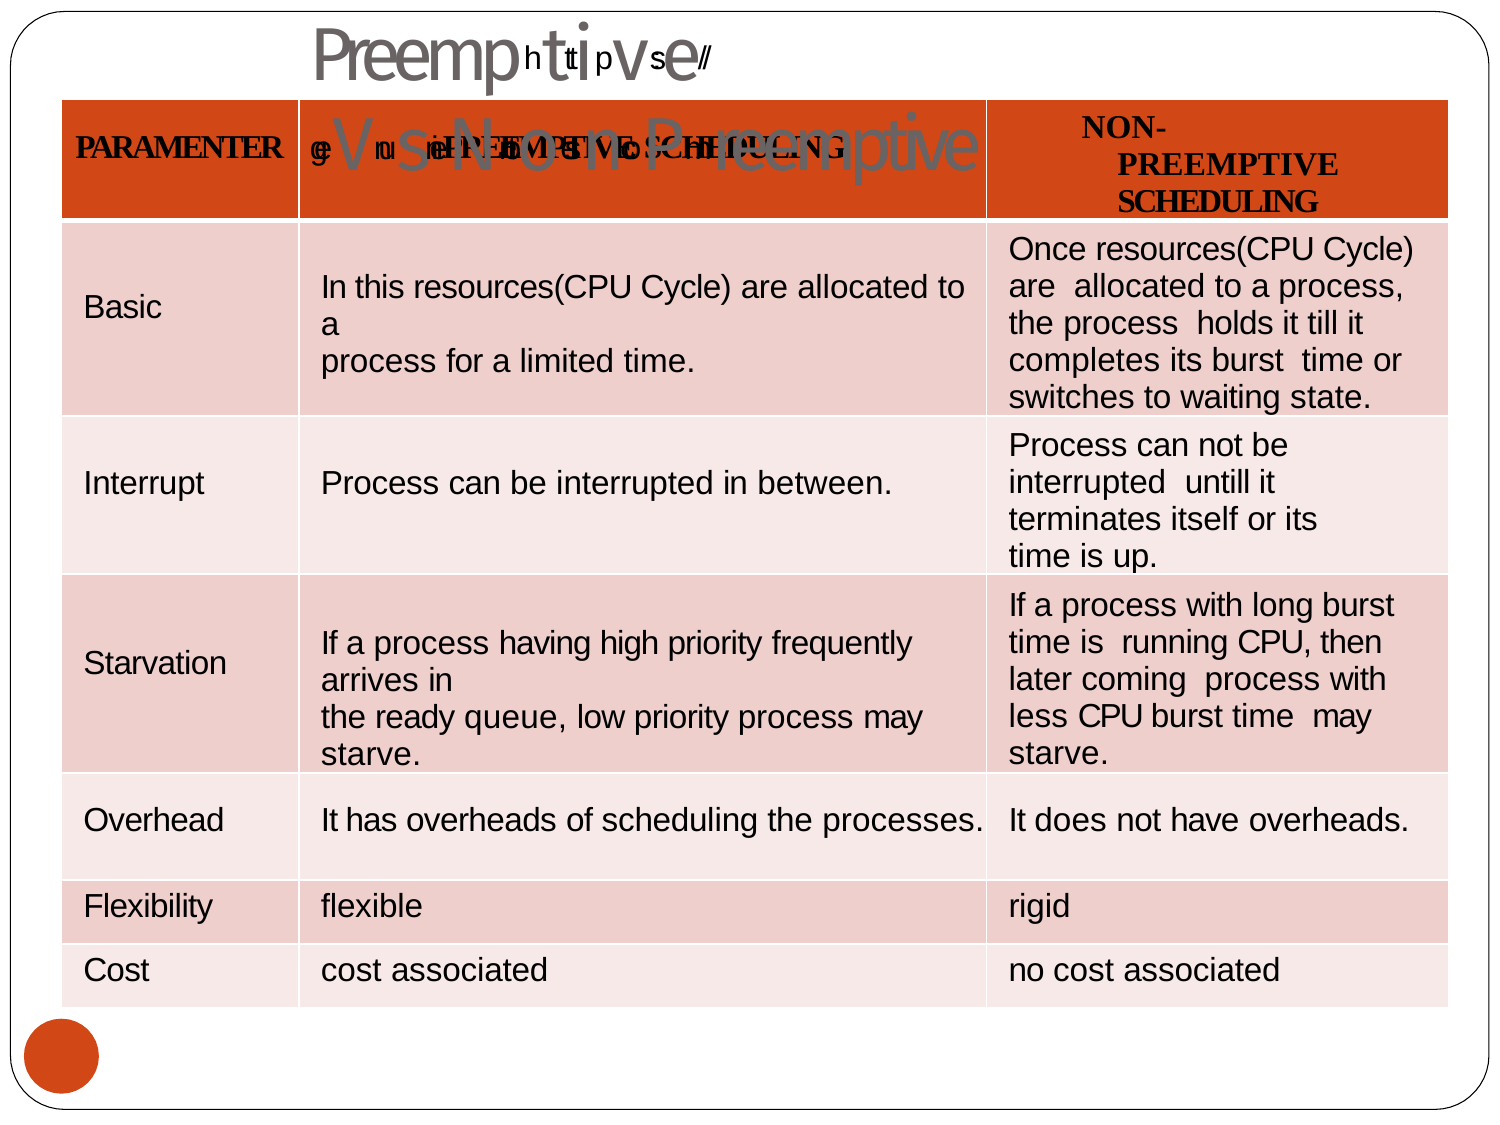

# Preemphtttipvs:e//geVnusineNnotoesn.coPmreemptive
| PARAMENTER | PREEMPTIVE SCHEDULING | NON-PREEMPTIVE SCHEDULING |
| --- | --- | --- |
| Basic | In this resources(CPU Cycle) are allocated to a process for a limited time. | Once resources(CPU Cycle) are allocated to a process, the process holds it till it completes its burst time or switches to waiting state. |
| Interrupt | Process can be interrupted in between. | Process can not be interrupted untill it terminates itself or its time is up. |
| Starvation | If a process having high priority frequently arrives in the ready queue, low priority process may starve. | If a process with long burst time is running CPU, then later coming process with less CPU burst time may starve. |
| Overhead | It has overheads of scheduling the processes. | It does not have overheads. |
| Flexibility | flexible | rigid |
| Cost | cost associated | no cost associated |